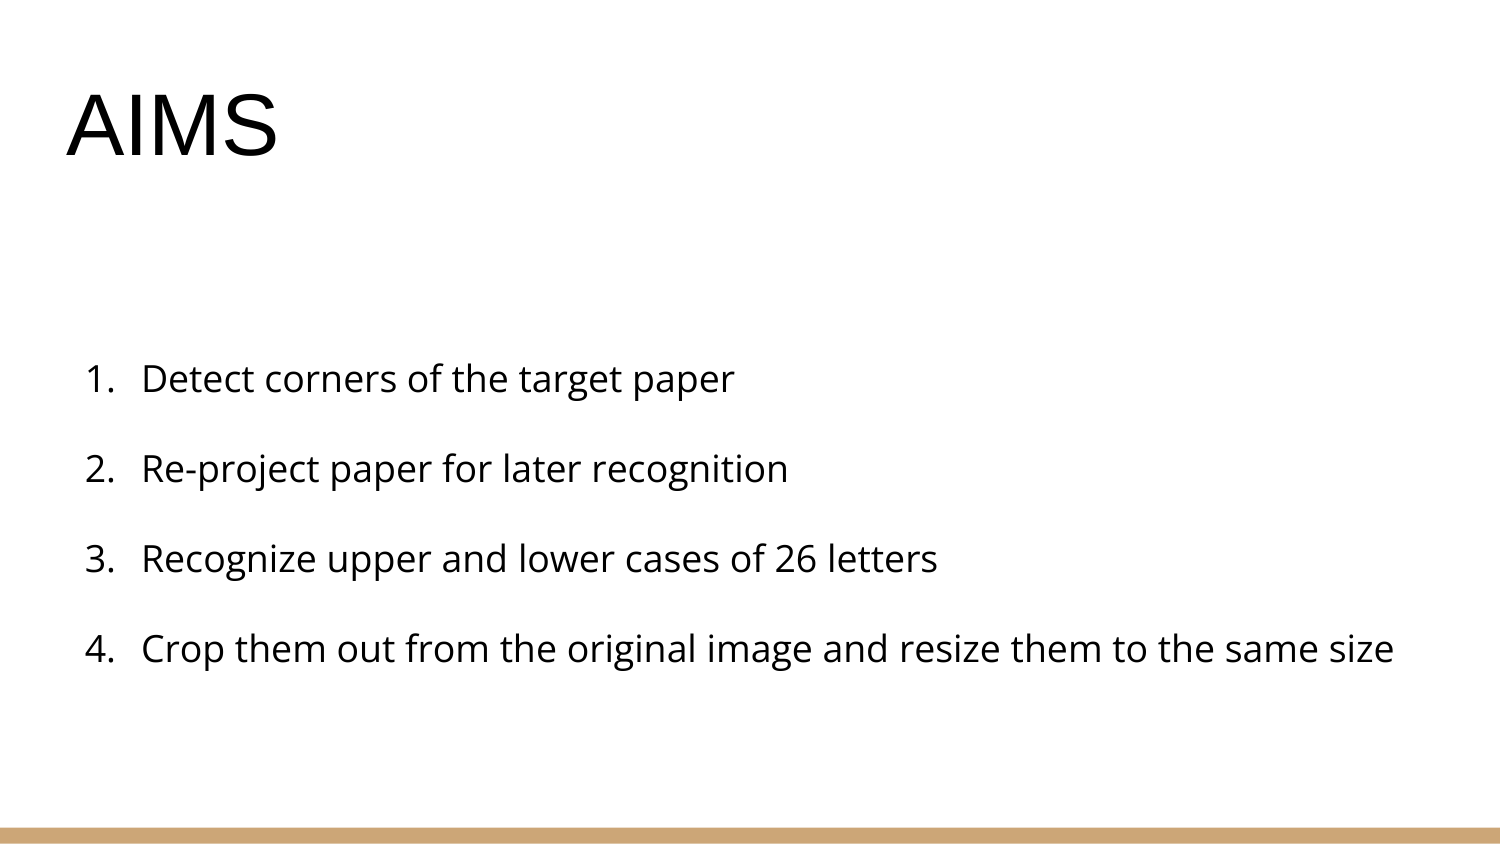

# AIMS

Detect corners of the target paper
Re-project paper for later recognition
Recognize upper and lower cases of 26 letters
Crop them out from the original image and resize them to the same size